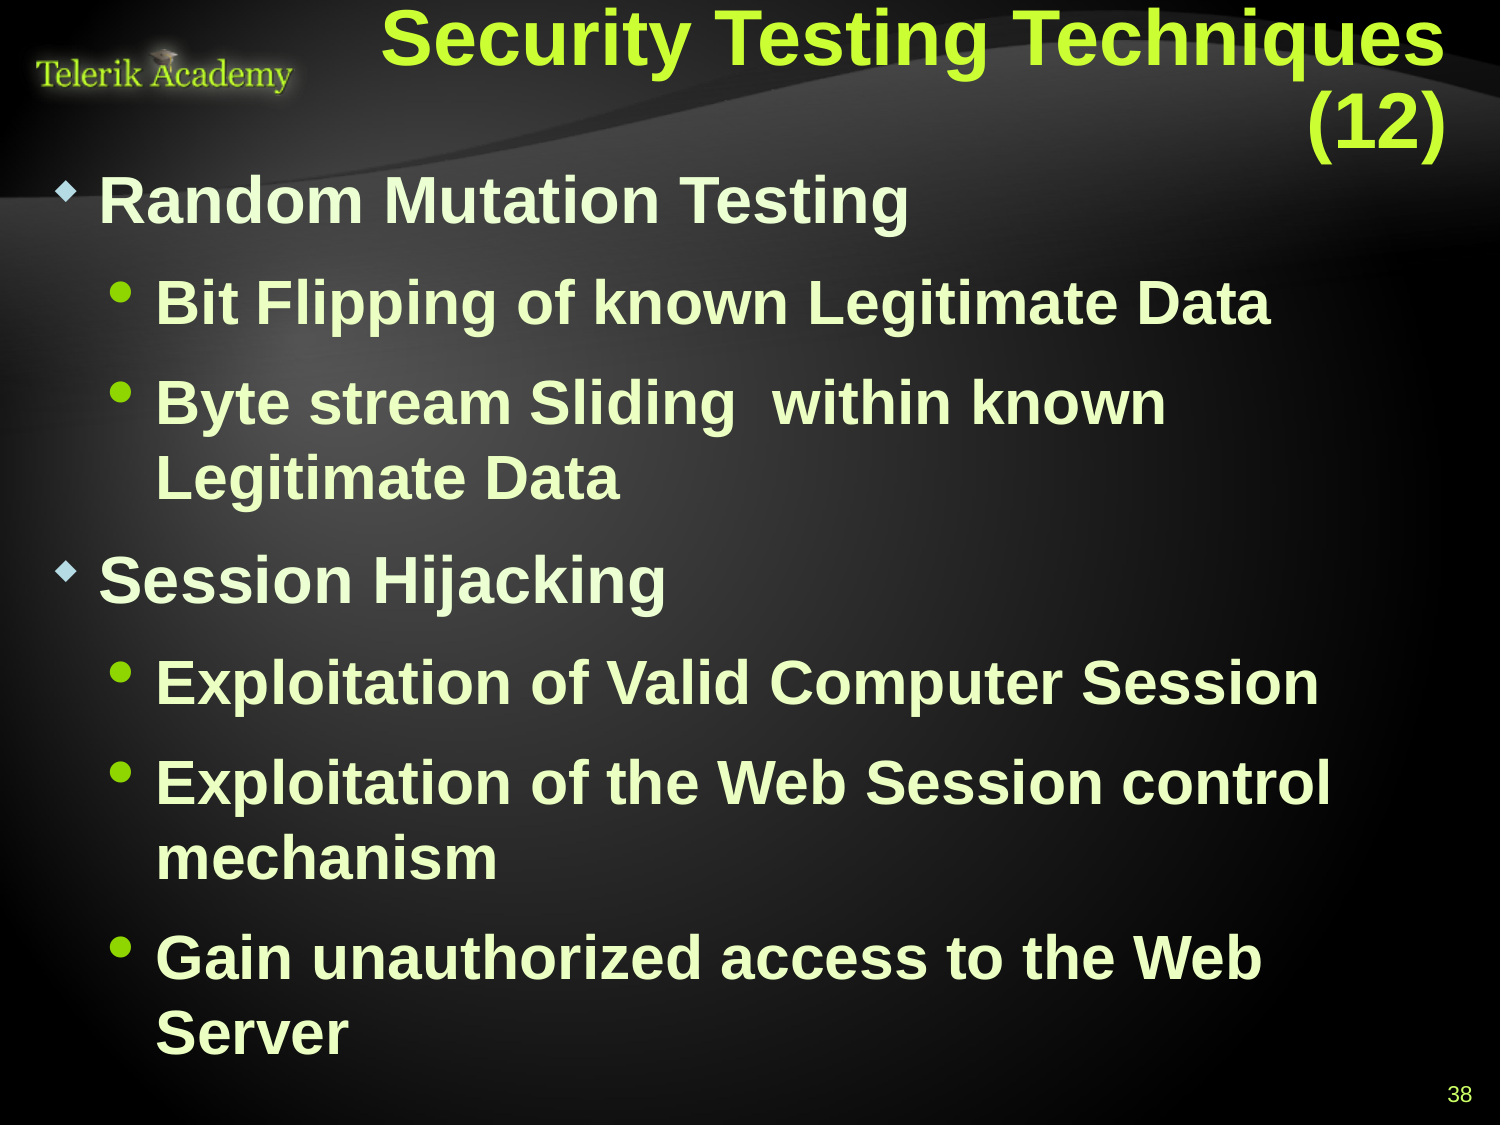

# Security Testing Techniques (12)
Random Mutation Testing
Bit Flipping of known Legitimate Data
Byte stream Sliding  within known Legitimate Data
Session Hijacking
Exploitation of Valid Computer Session
Exploitation of the Web Session control mechanism
Gain unauthorized access to the Web Server
38